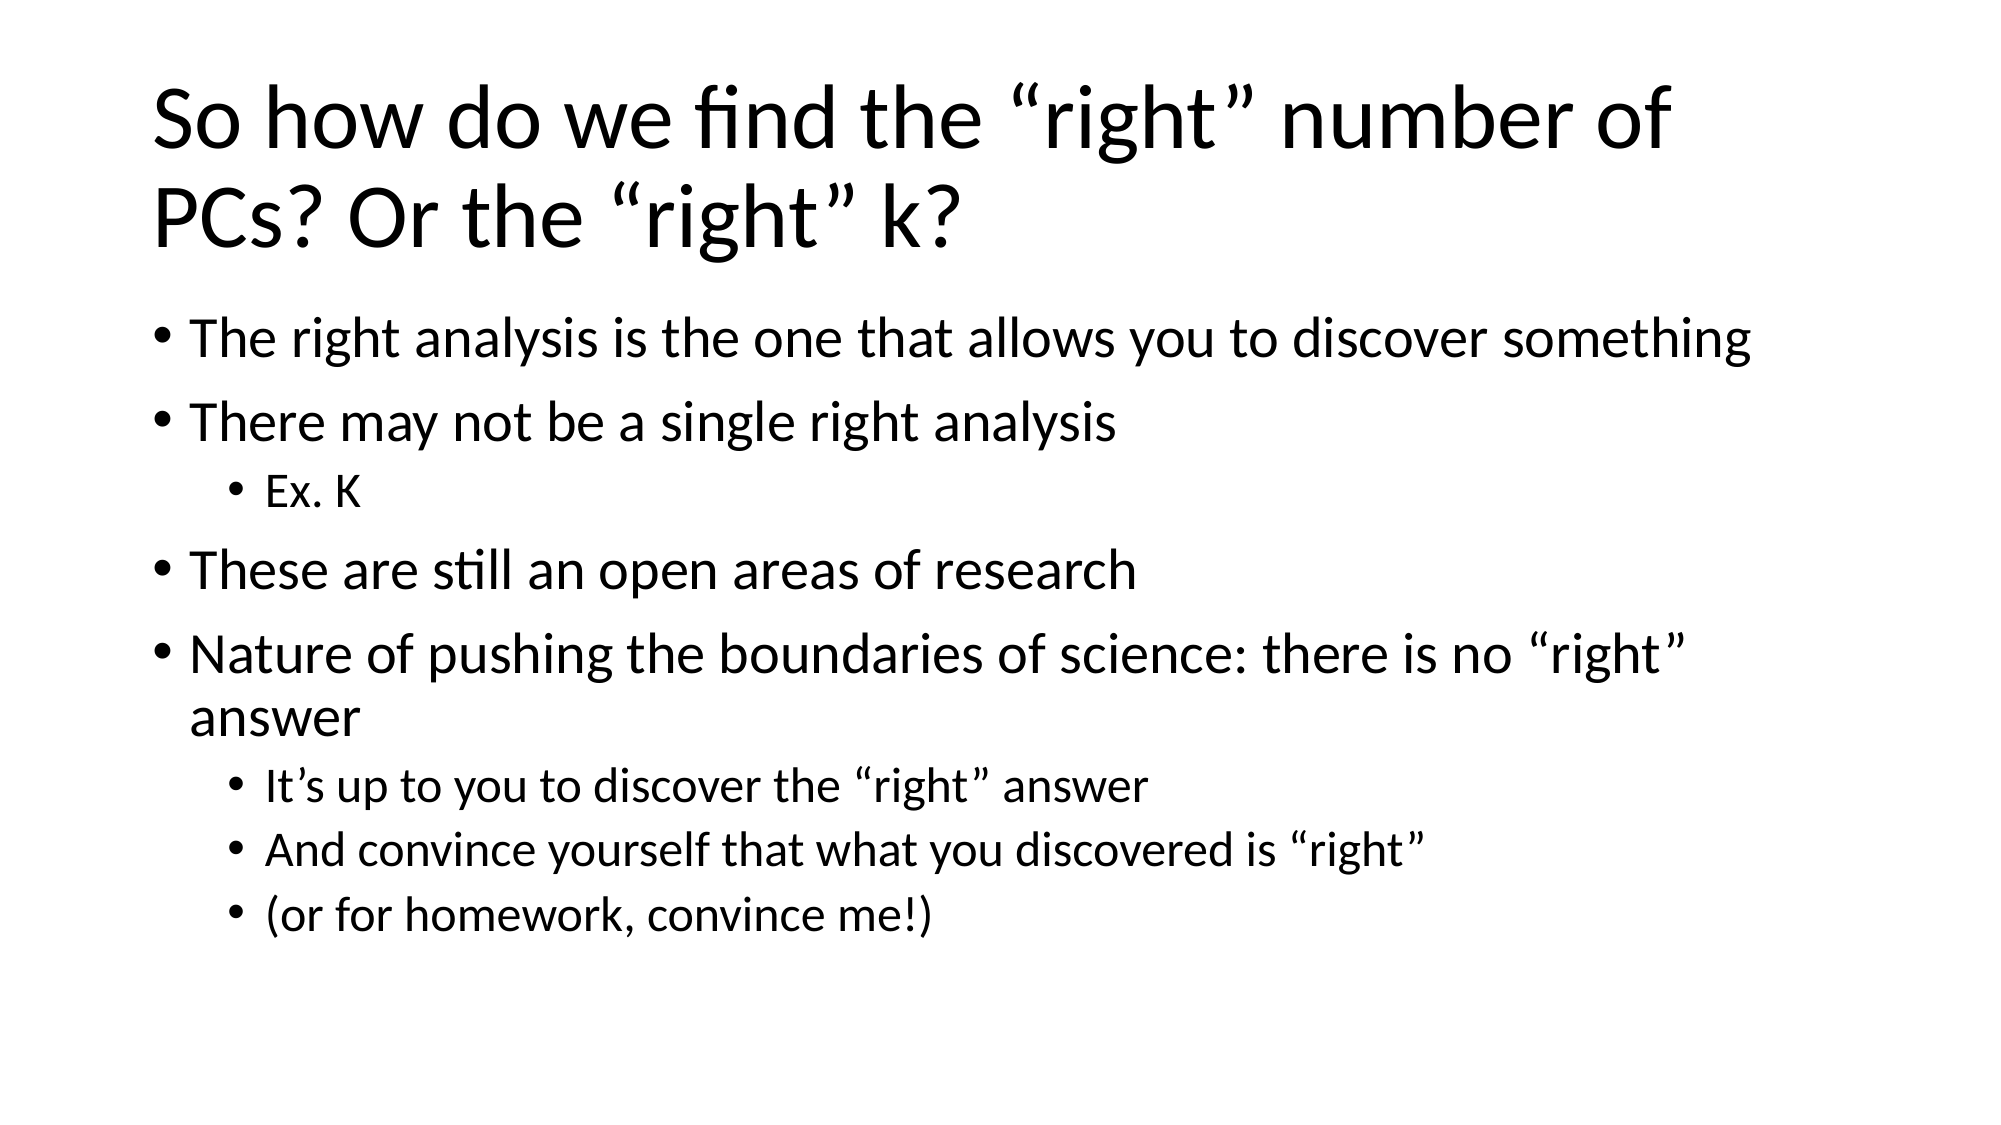

# So how do we find the “right” number of PCs? Or the “right” k?
The right analysis is the one that allows you to discover something
There may not be a single right analysis
Ex. K
These are still an open areas of research
Nature of pushing the boundaries of science: there is no “right” answer
It’s up to you to discover the “right” answer
And convince yourself that what you discovered is “right”
(or for homework, convince me!)